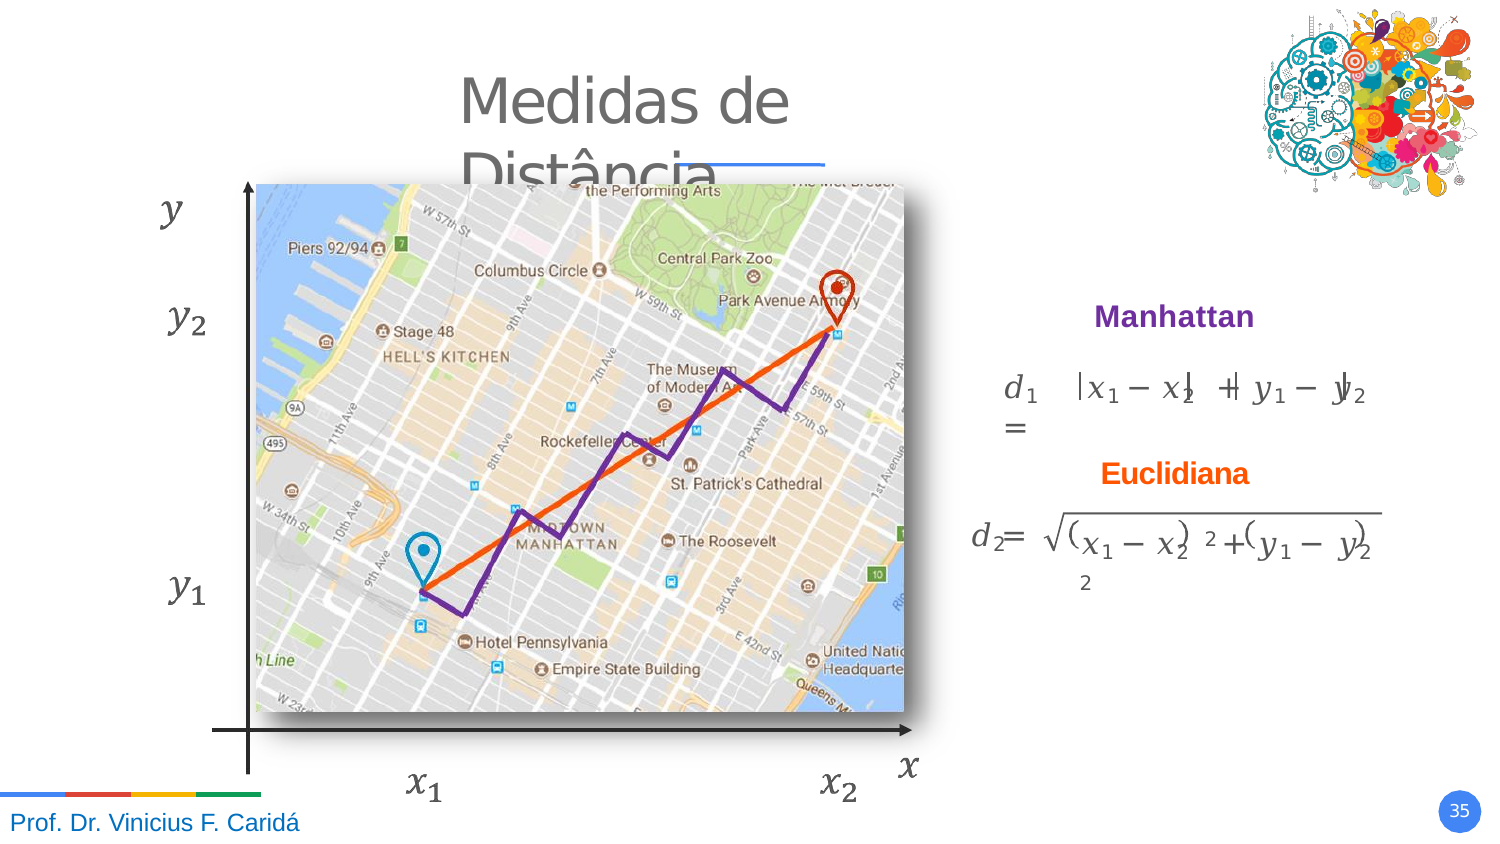

# Medidas de Distância

Manhattan
𝑥1 − 𝑥2 + 𝑦1 − 𝑦2

Euclidiana
𝑥1 − 𝑥2 2 + 𝑦1 − 𝑦2 2
𝑑1 =

𝑑2 =

35
Prof. Dr. Vinicius F. Caridá